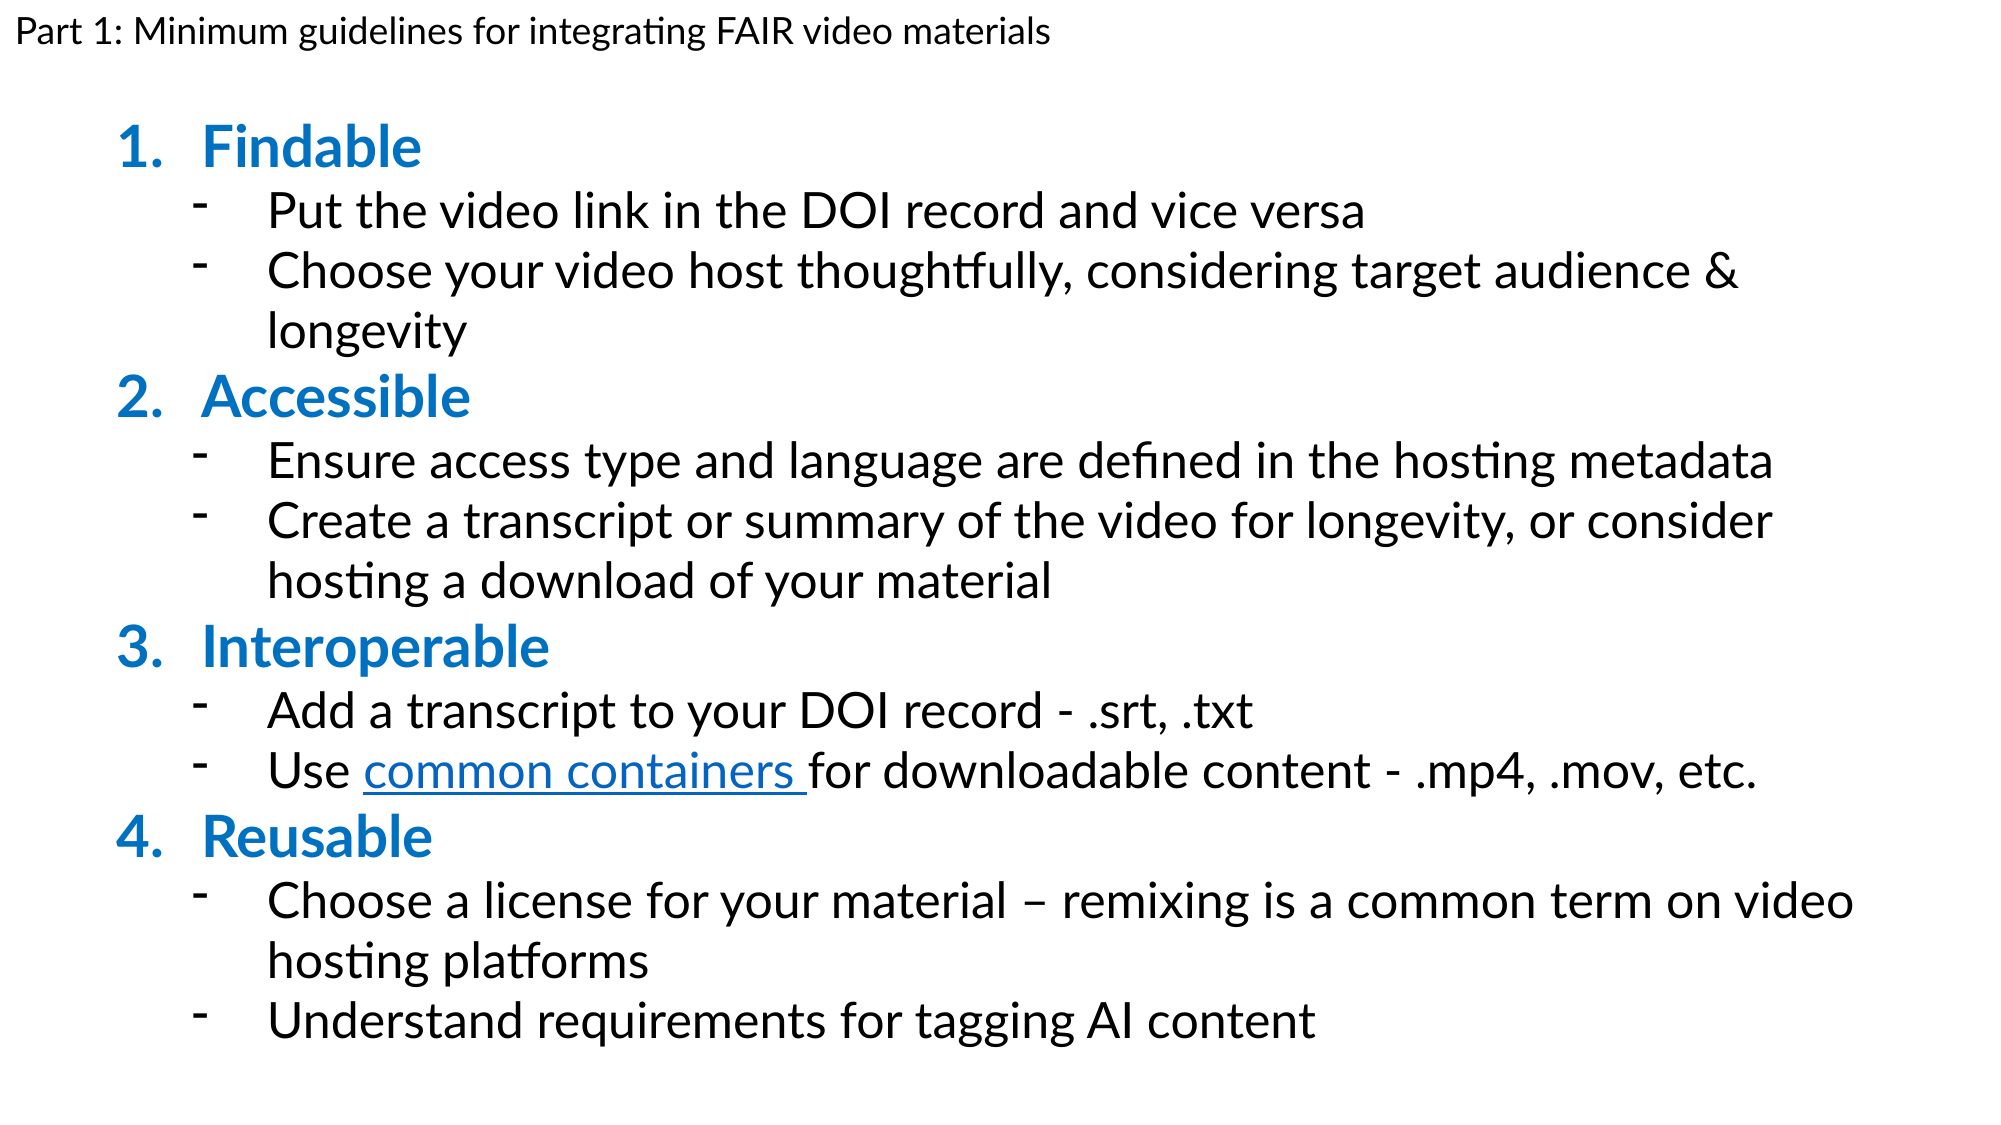

Part 1: Minimum guidelines for integrating FAIR video materials
Findable
Put the video link in the DOI record and vice versa
Choose your video host thoughtfully, considering target audience & longevity
Accessible
Ensure access type and language are defined in the hosting metadata
Create a transcript or summary of the video for longevity, or consider hosting a download of your material
Interoperable
Add a transcript to your DOI record - .srt, .txt
Use common containers for downloadable content - .mp4, .mov, etc.
Reusable
Choose a license for your material – remixing is a common term on video hosting platforms
Understand requirements for tagging AI content